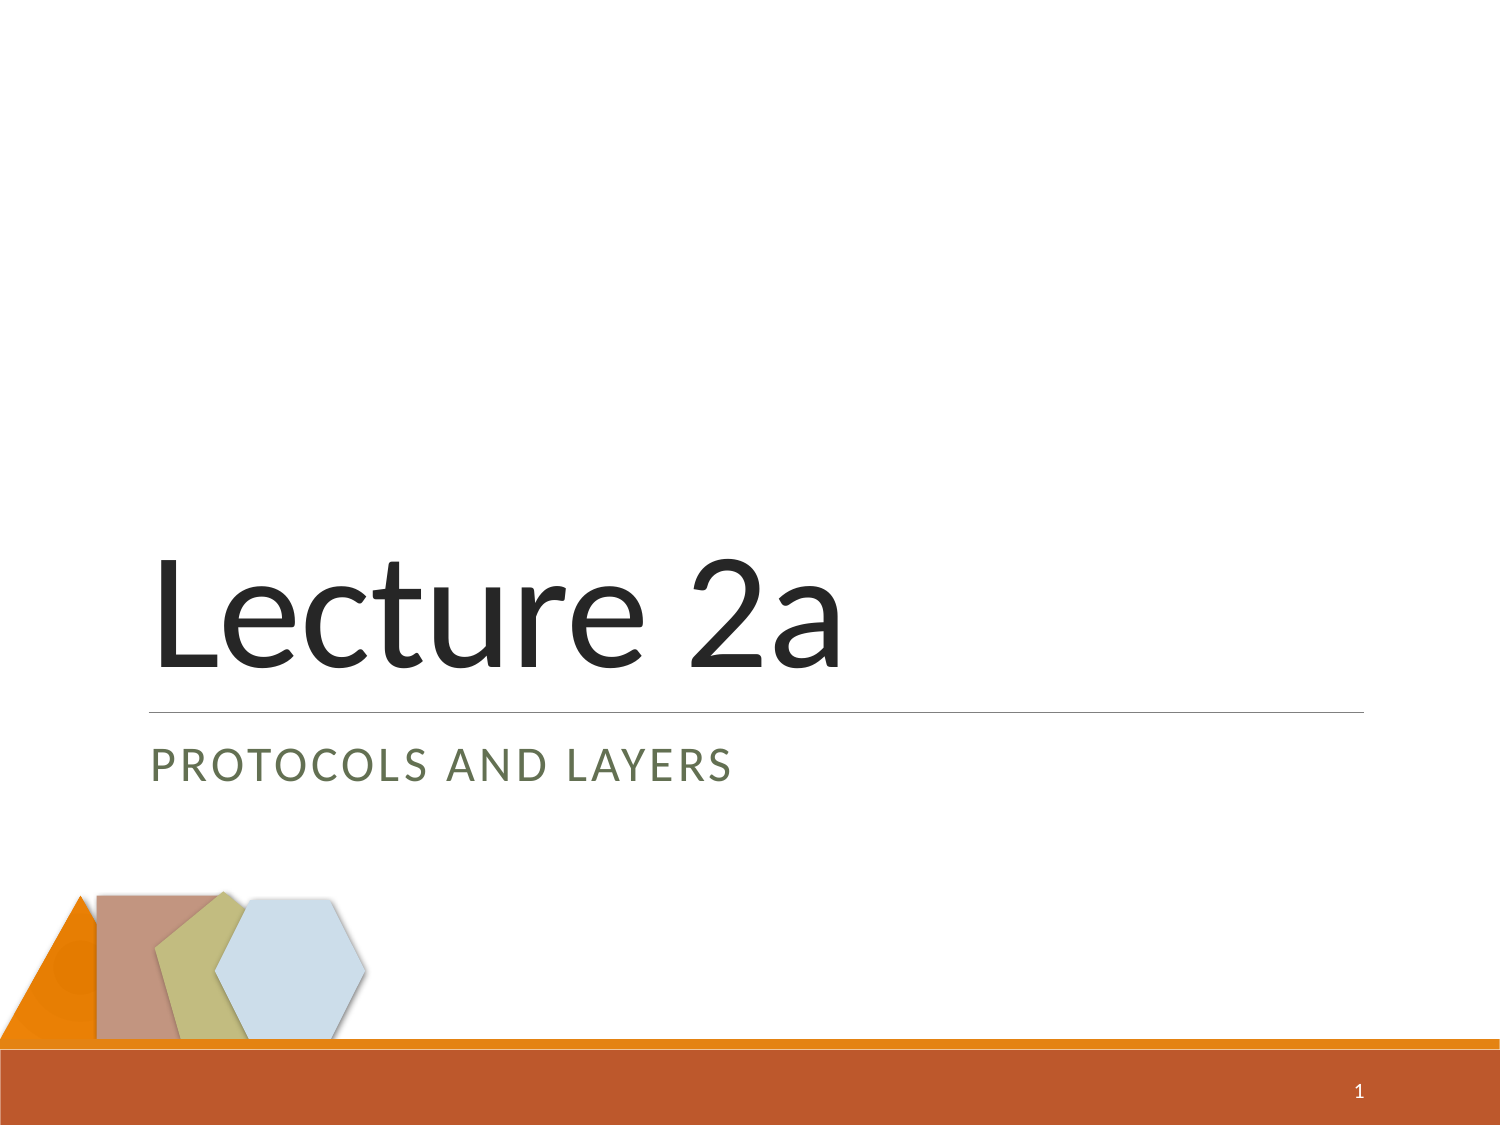

# Lecture 2a
Protocols and Layers
1